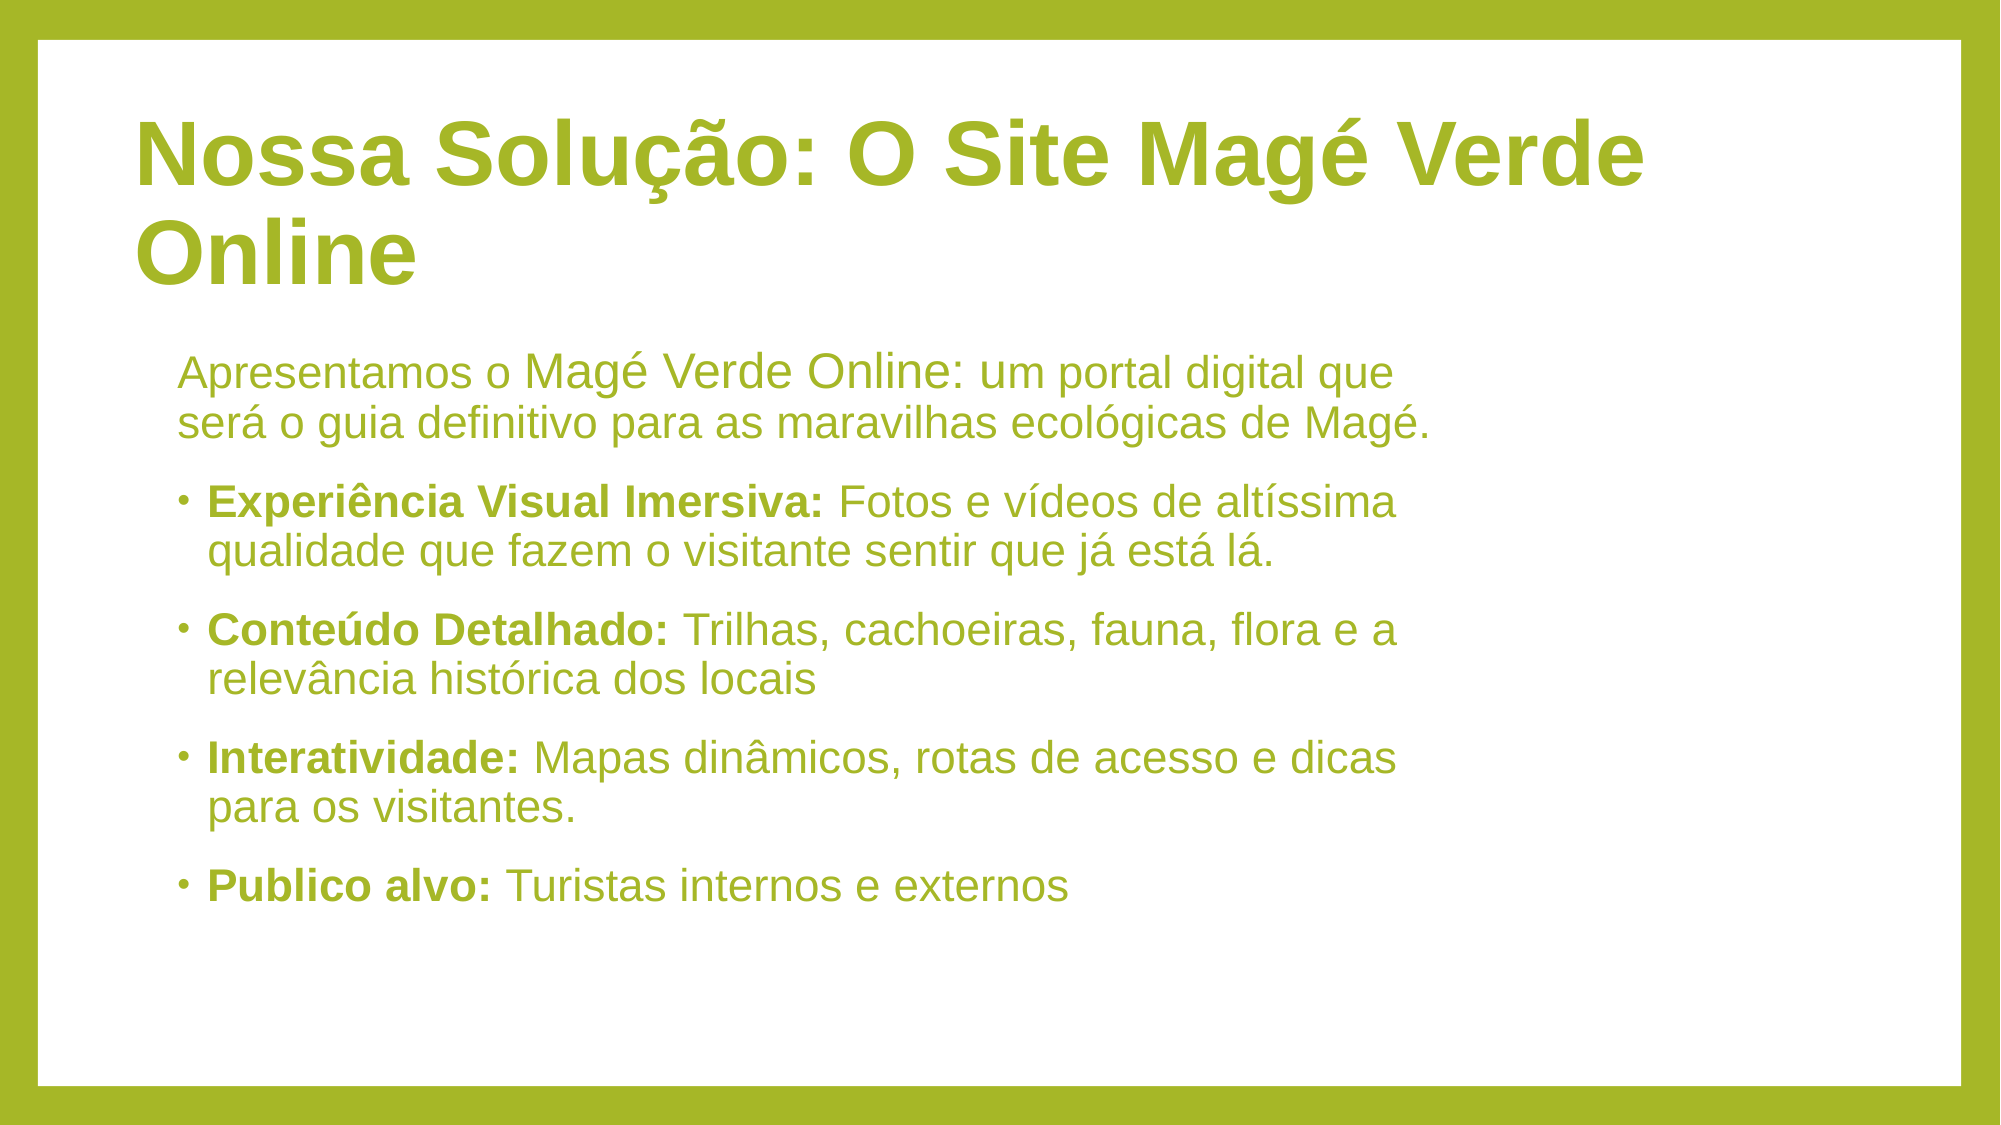

# Nossa Solução: O Site Magé Verde Online
Apresentamos o Magé Verde Online: um portal digital que será o guia definitivo para as maravilhas ecológicas de Magé.
Experiência Visual Imersiva: Fotos e vídeos de altíssima qualidade que fazem o visitante sentir que já está lá.
Conteúdo Detalhado: Trilhas, cachoeiras, fauna, flora e a relevância histórica dos locais
Interatividade: Mapas dinâmicos, rotas de acesso e dicas para os visitantes.
Publico alvo: Turistas internos e externos